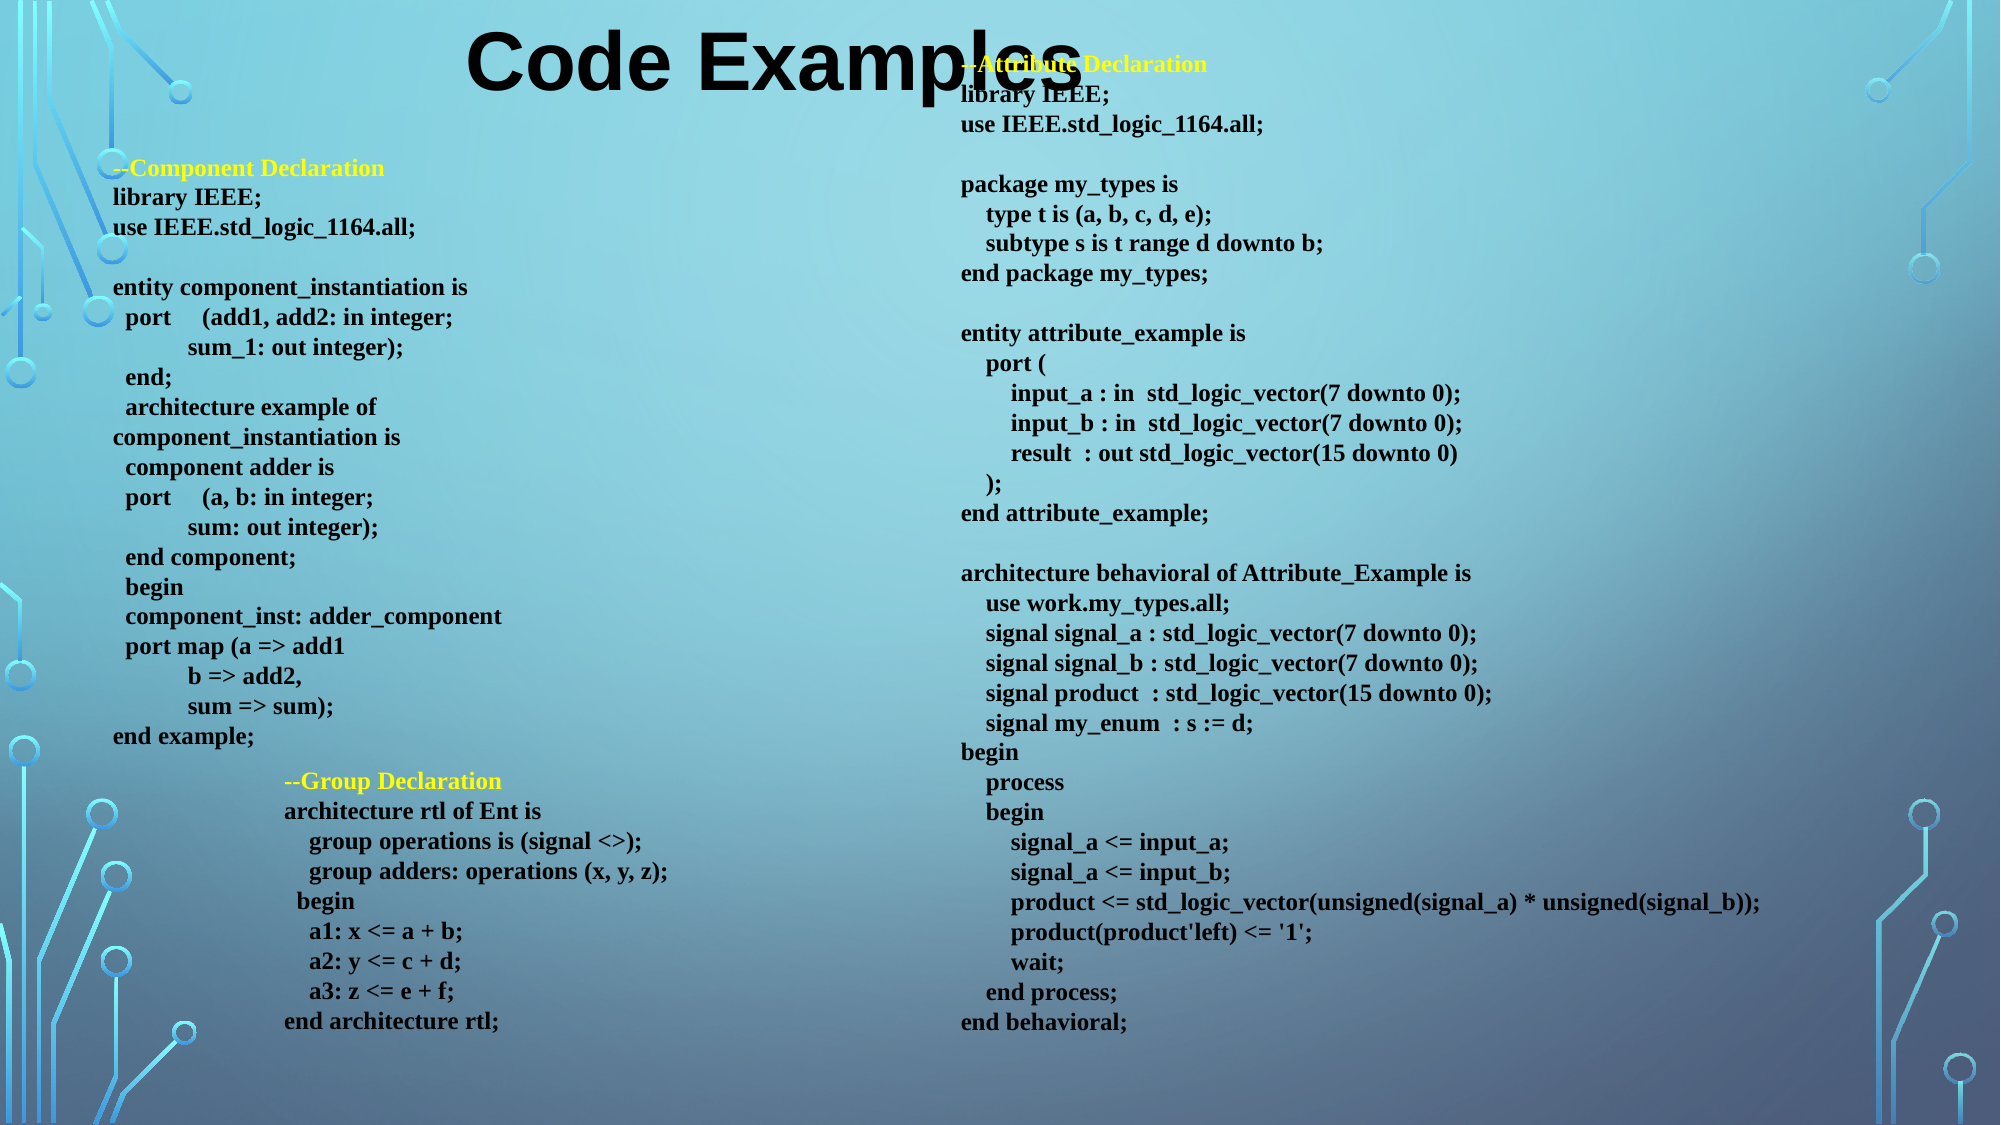

Code Examples
--Attribute Declaration
library IEEE;
use IEEE.std_logic_1164.all;
package my_types is
    type t is (a, b, c, d, e);
    subtype s is t range d downto b;
end package my_types;
entity attribute_example is
    port (
        input_a : in  std_logic_vector(7 downto 0);
        input_b : in  std_logic_vector(7 downto 0);
        result  : out std_logic_vector(15 downto 0)
    );
end attribute_example;
architecture behavioral of Attribute_Example is
    use work.my_types.all;
    signal signal_a : std_logic_vector(7 downto 0);
    signal signal_b : std_logic_vector(7 downto 0);
    signal product  : std_logic_vector(15 downto 0);
    signal my_enum  : s := d;
begin
    process
    begin
        signal_a <= input_a;
        signal_a <= input_b;
        product <= std_logic_vector(unsigned(signal_a) * unsigned(signal_b));
        product(product'left) <= '1';
        wait;
    end process;
end behavioral;
--Component Declaration
library IEEE;
use IEEE.std_logic_1164.all;
entity component_instantiation is
  port     (add1, add2: in integer;
            sum_1: out integer);
  end;
  architecture example of component_instantiation is
  component adder is
  port     (a, b: in integer;
            sum: out integer);
  end component;
  begin
  component_inst: adder_component
  port map (a => add1
            b => add2,
            sum => sum);
end example;

--Group Declaration
architecture rtl of Ent is
    group operations is (signal <>);
    group adders: operations (x, y, z);
  begin
    a1: x <= a + b;
    a2: y <= c + d;
    a3: z <= e + f;
end architecture rtl;